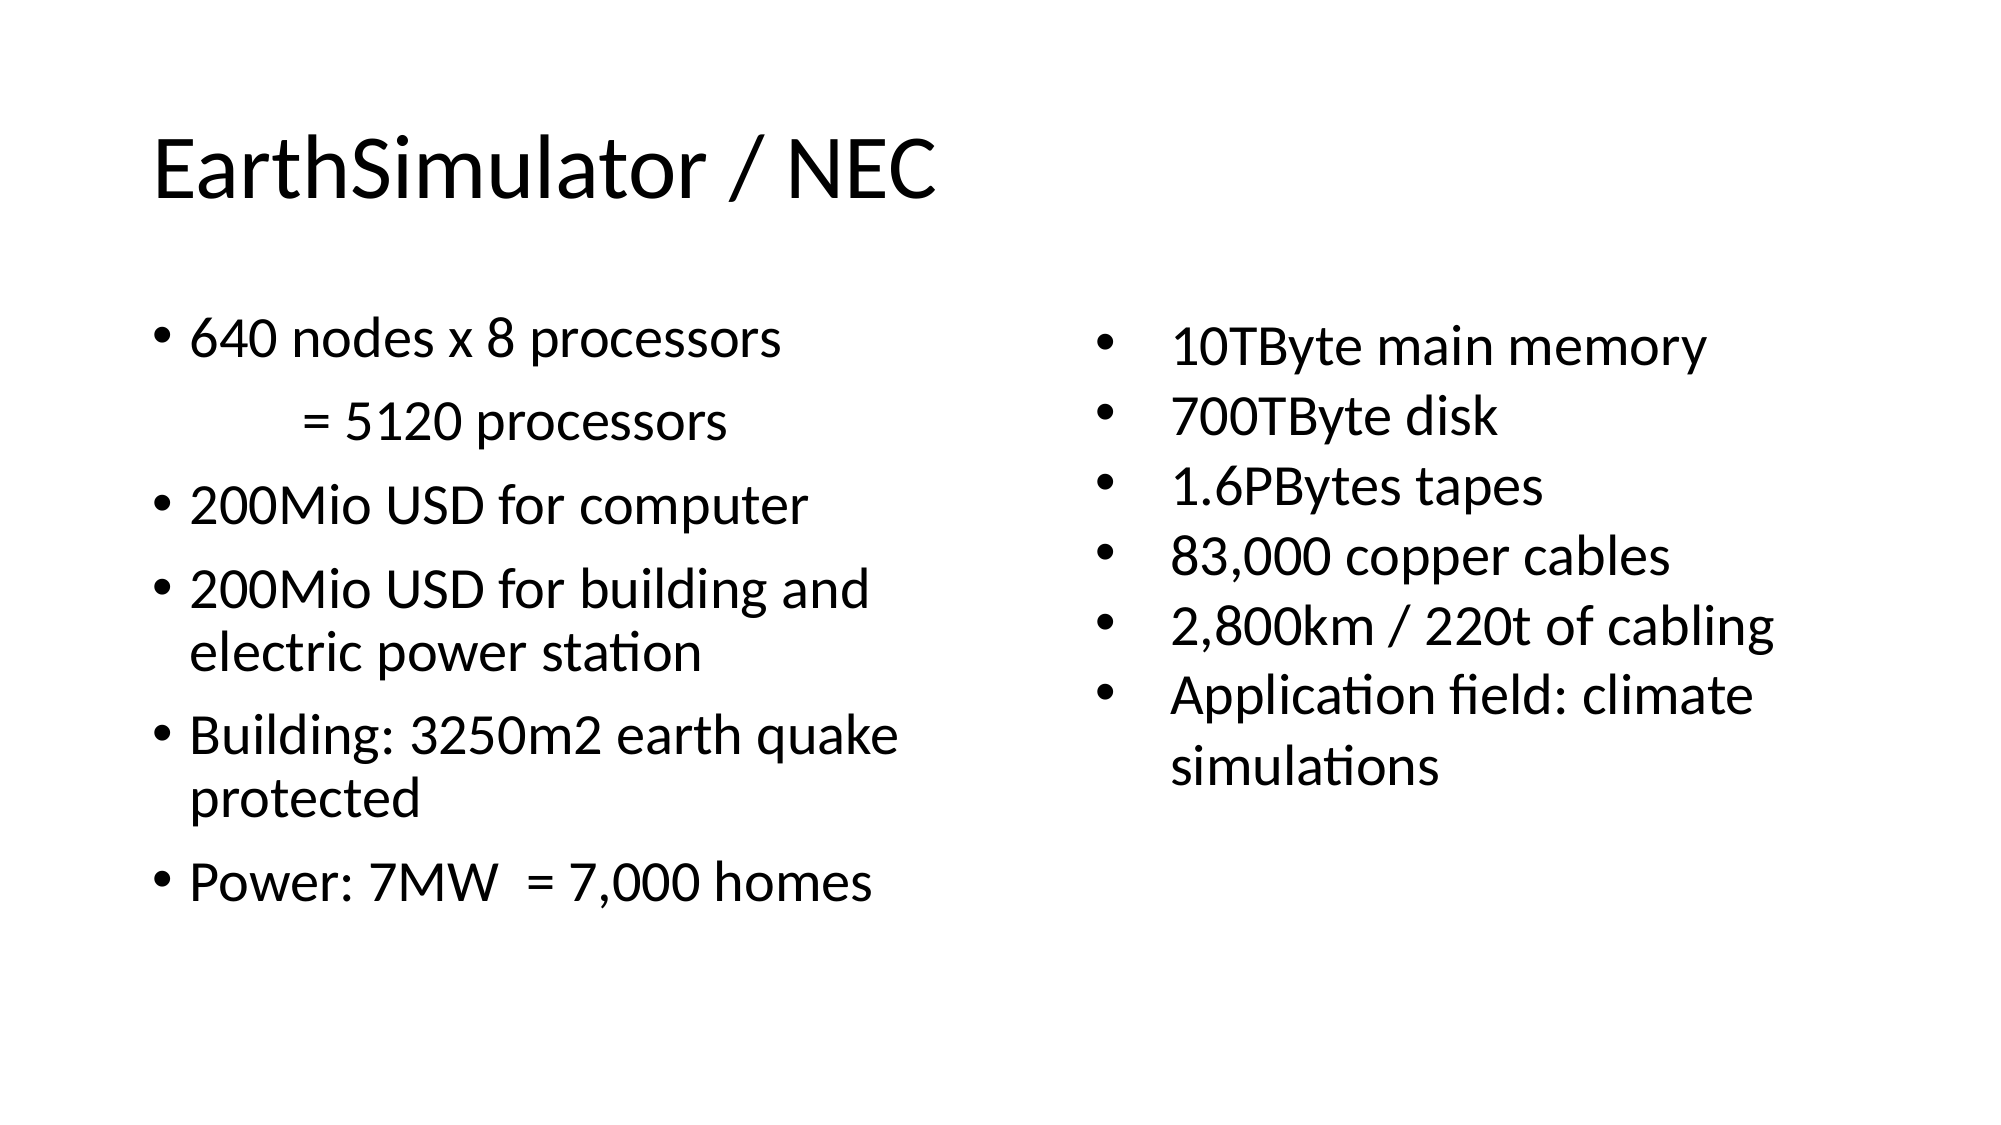

# EarthSimulator / NEC
640 nodes x 8 processors
	= 5120 processors
200Mio USD for computer
200Mio USD for building and electric power station
Building: 3250m2 earth quake protected
Power: 7MW  = 7,000 homes

10TByte main memory
700TByte disk
1.6PBytes tapes
83,000 copper cables
2,800km / 220t of cabling
Application field: climate simulations